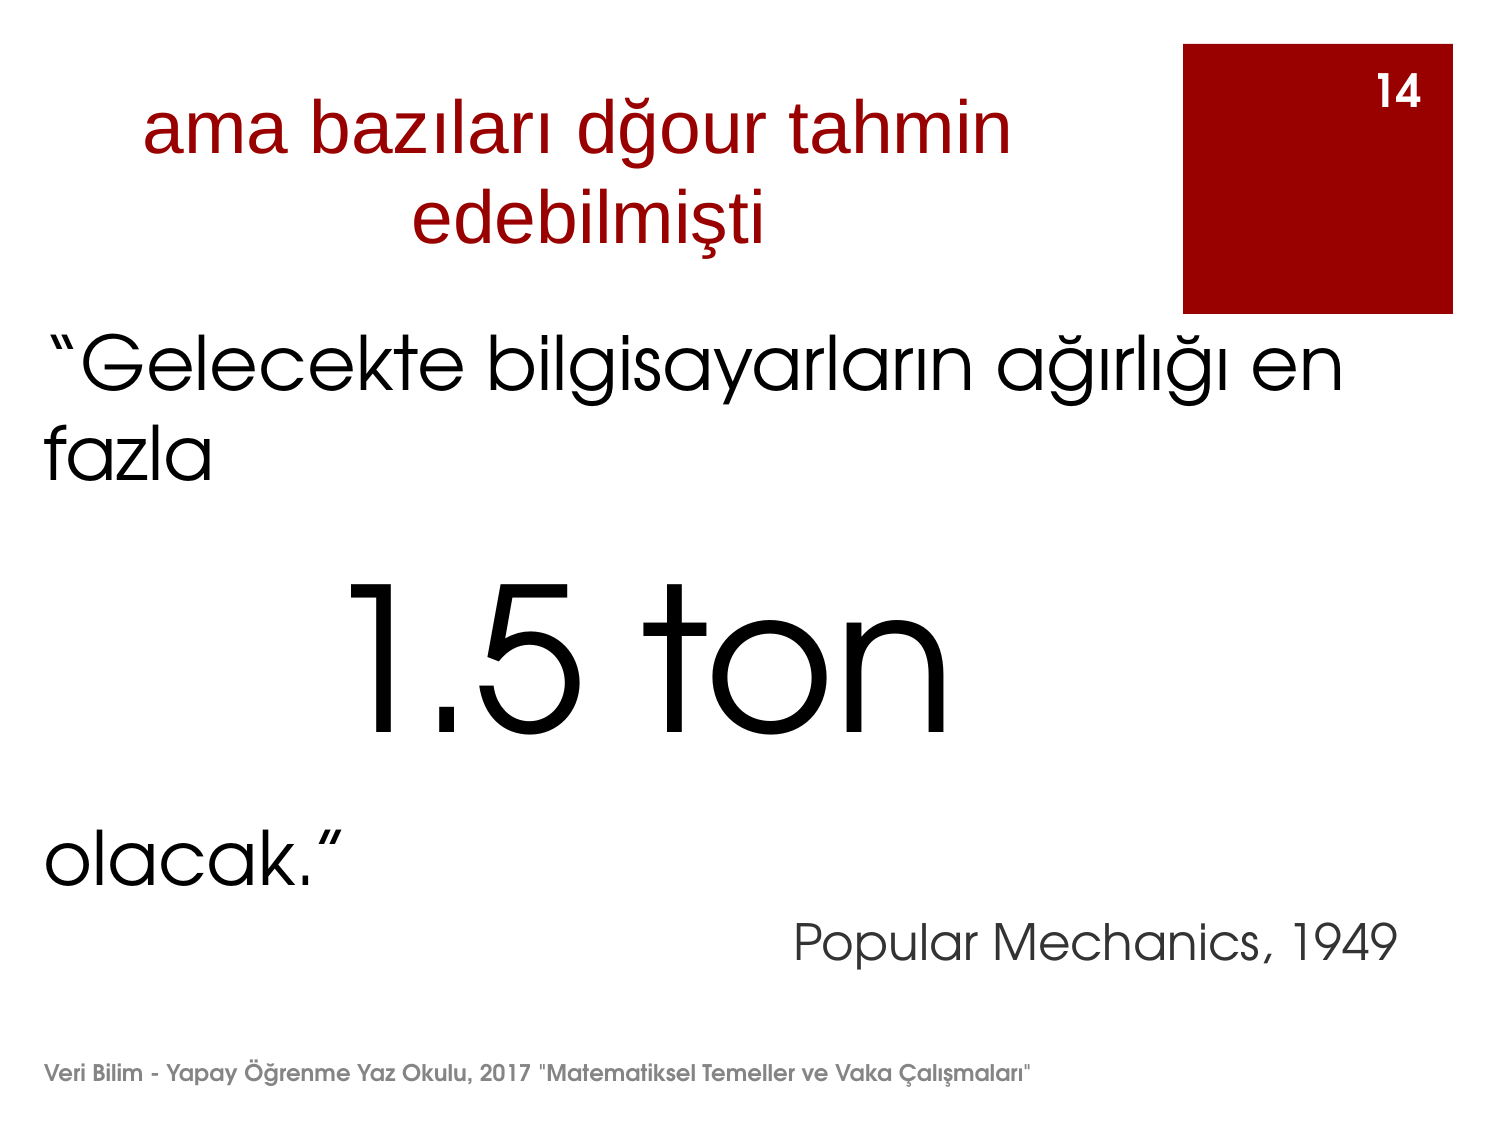

# ama bazıları dğour tahmin edebilmişti
14
“Gelecekte bilgisayarların ağırlığı en fazla
     1.5 ton
olacak.”
	Popular Mechanics, 1949

Veri Bilim - Yapay Öğrenme Yaz Okulu, 2017 "Matematiksel Temeller ve Vaka Çalışmaları"